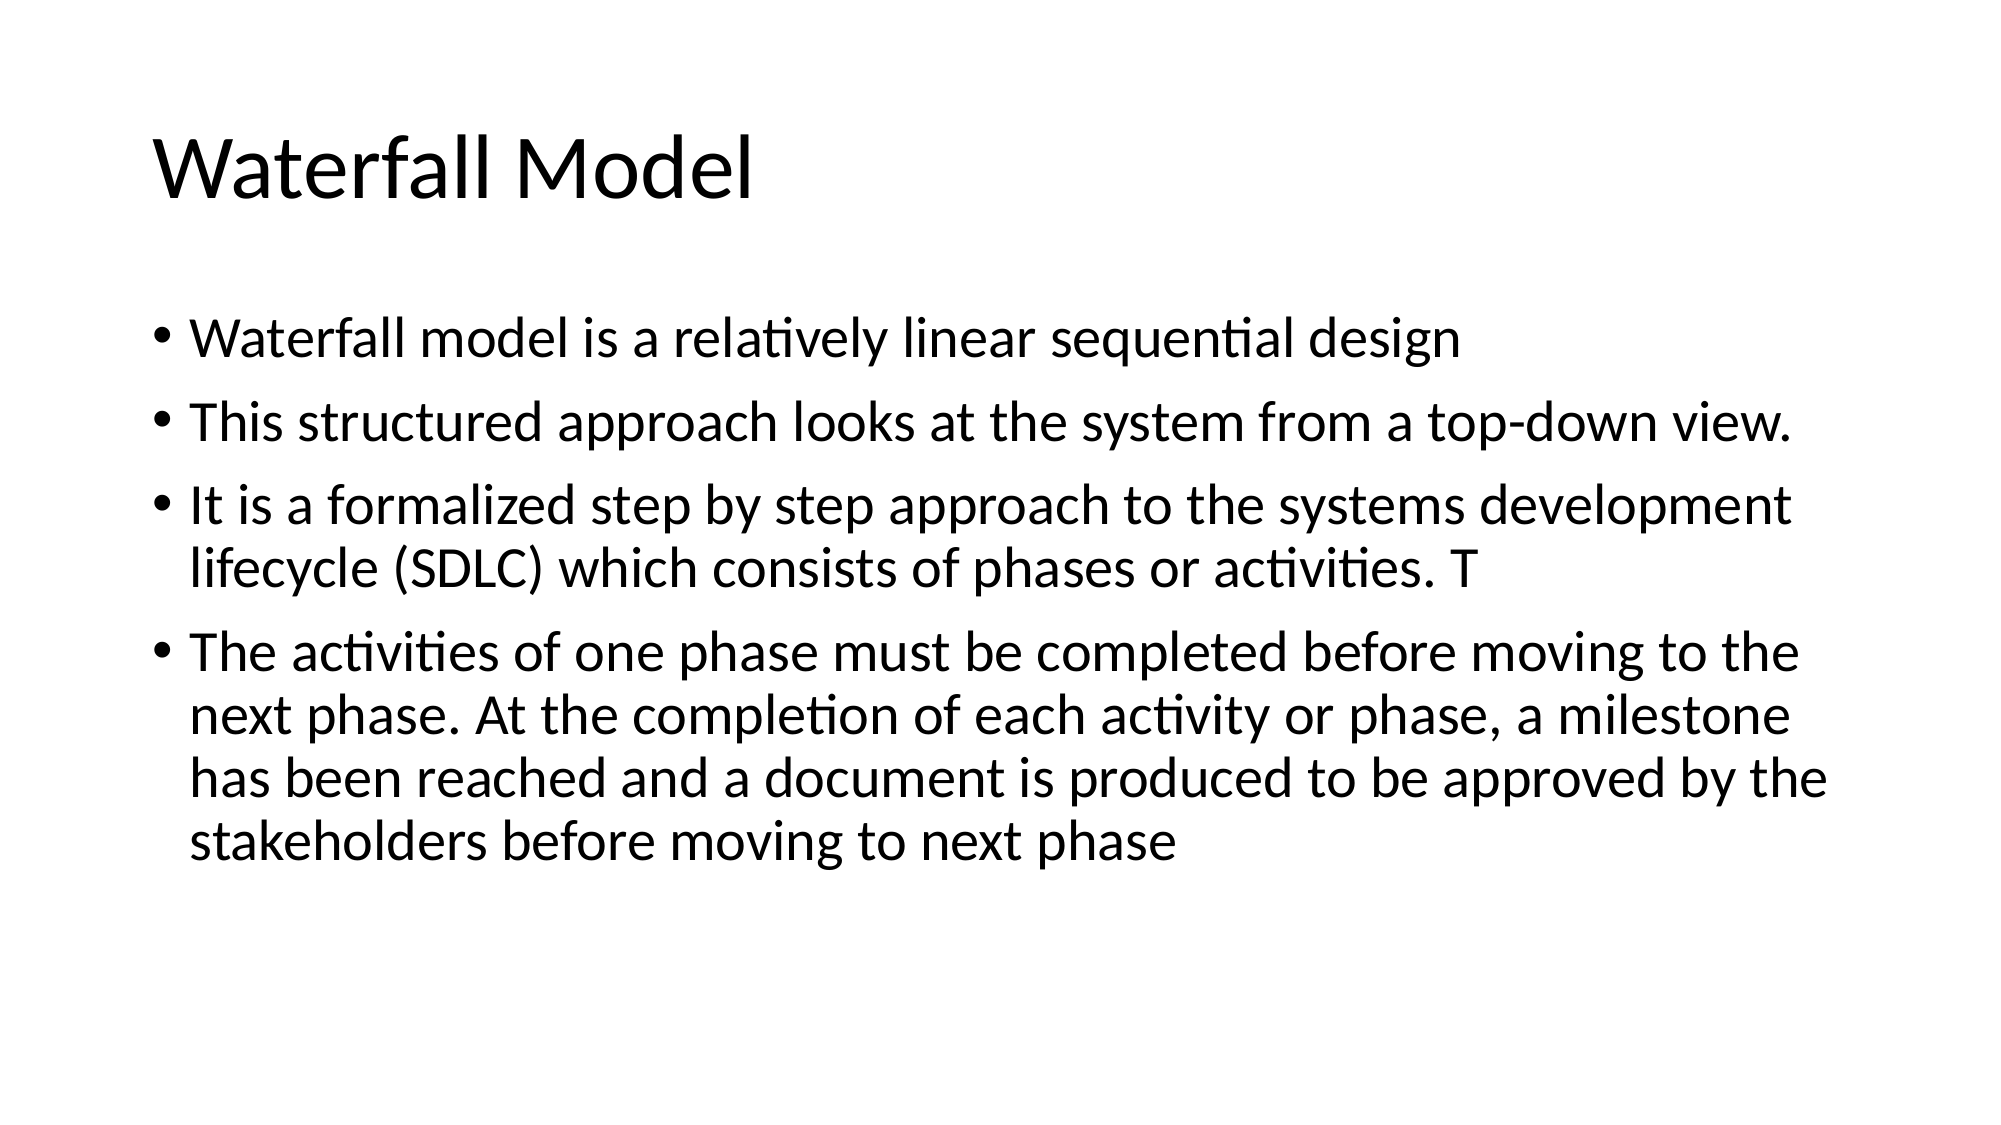

# Waterfall Model
Waterfall model is a relatively linear sequential design
This structured approach looks at the system from a top-down view.
It is a formalized step by step approach to the systems development lifecycle (SDLC) which consists of phases or activities. T
The activities of one phase must be completed before moving to the next phase. At the completion of each activity or phase, a milestone has been reached and a document is produced to be approved by the stakeholders before moving to next phase